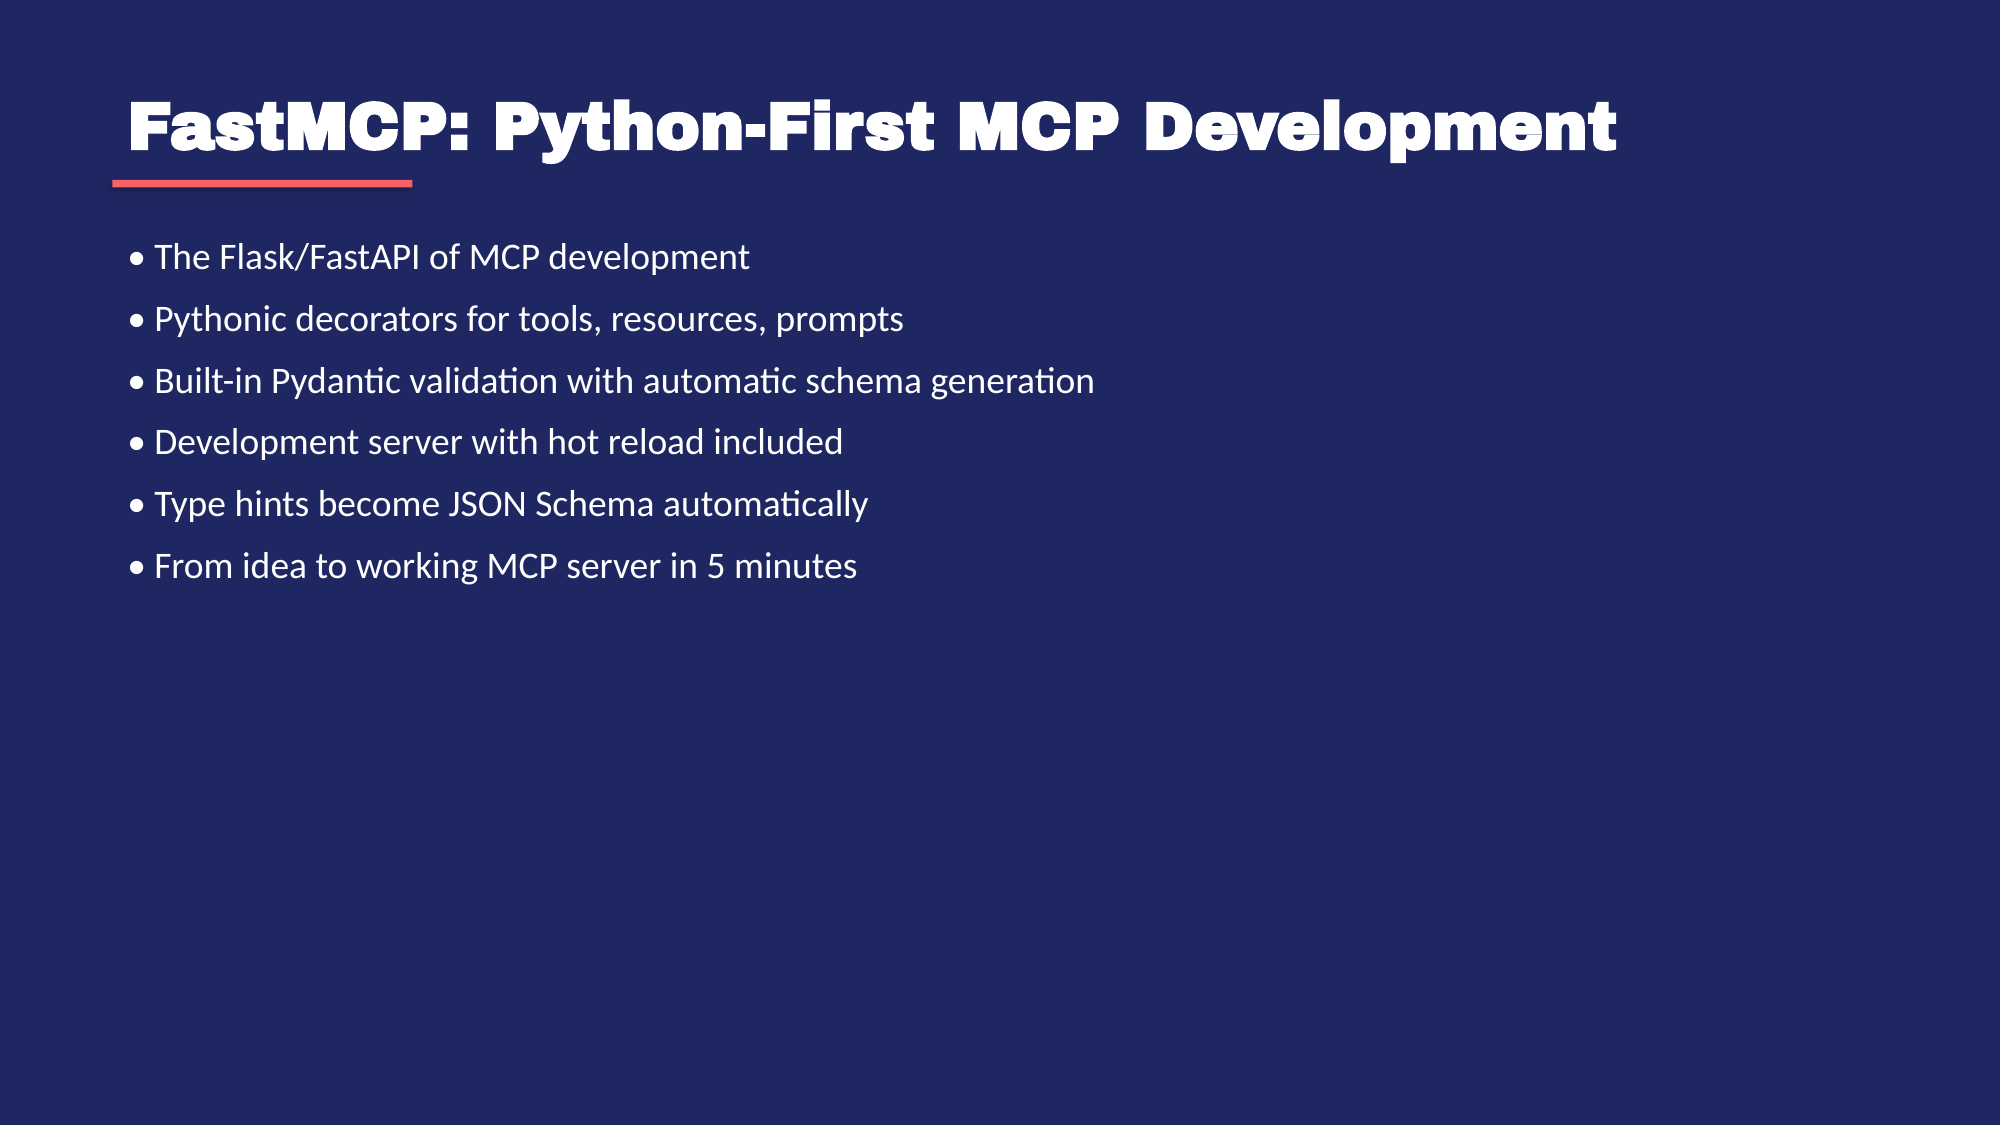

FastMCP: Python-First MCP Development

• The Flask/FastAPI of MCP development
• Pythonic decorators for tools, resources, prompts
• Built-in Pydantic validation with automatic schema generation
• Development server with hot reload included
• Type hints become JSON Schema automatically
• From idea to working MCP server in 5 minutes